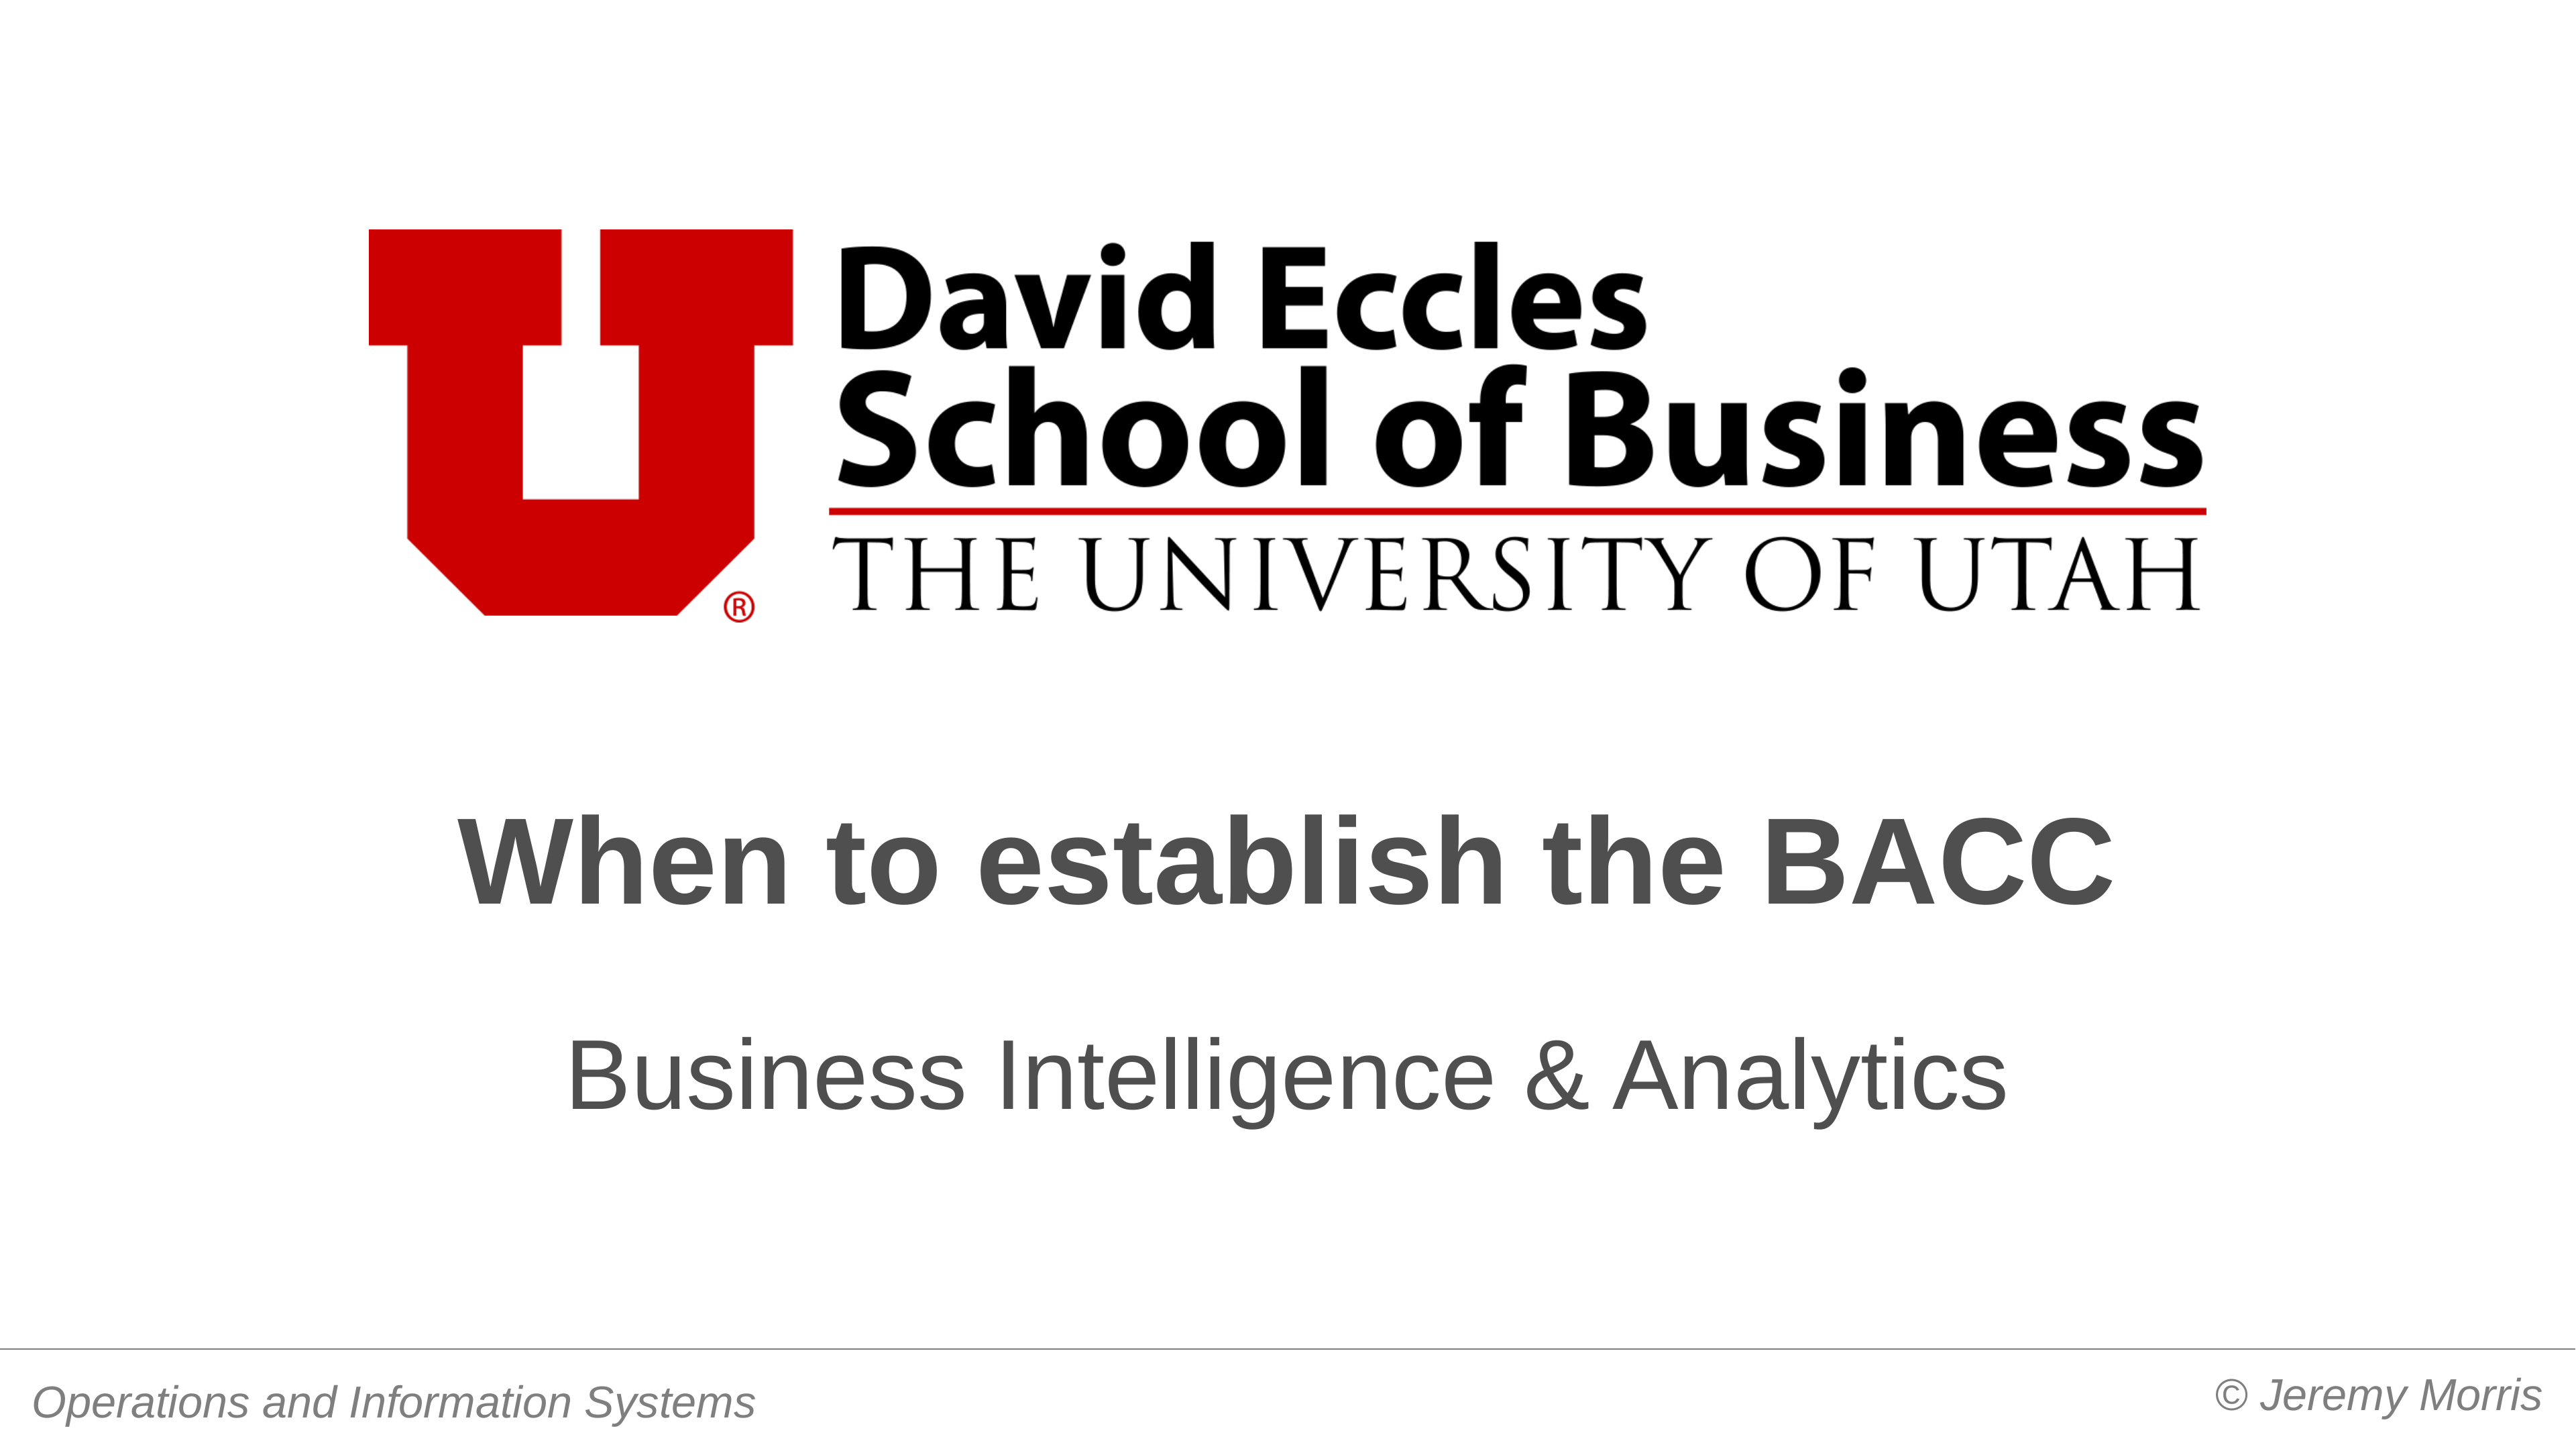

When to establish the BACC
Business Intelligence & Analytics